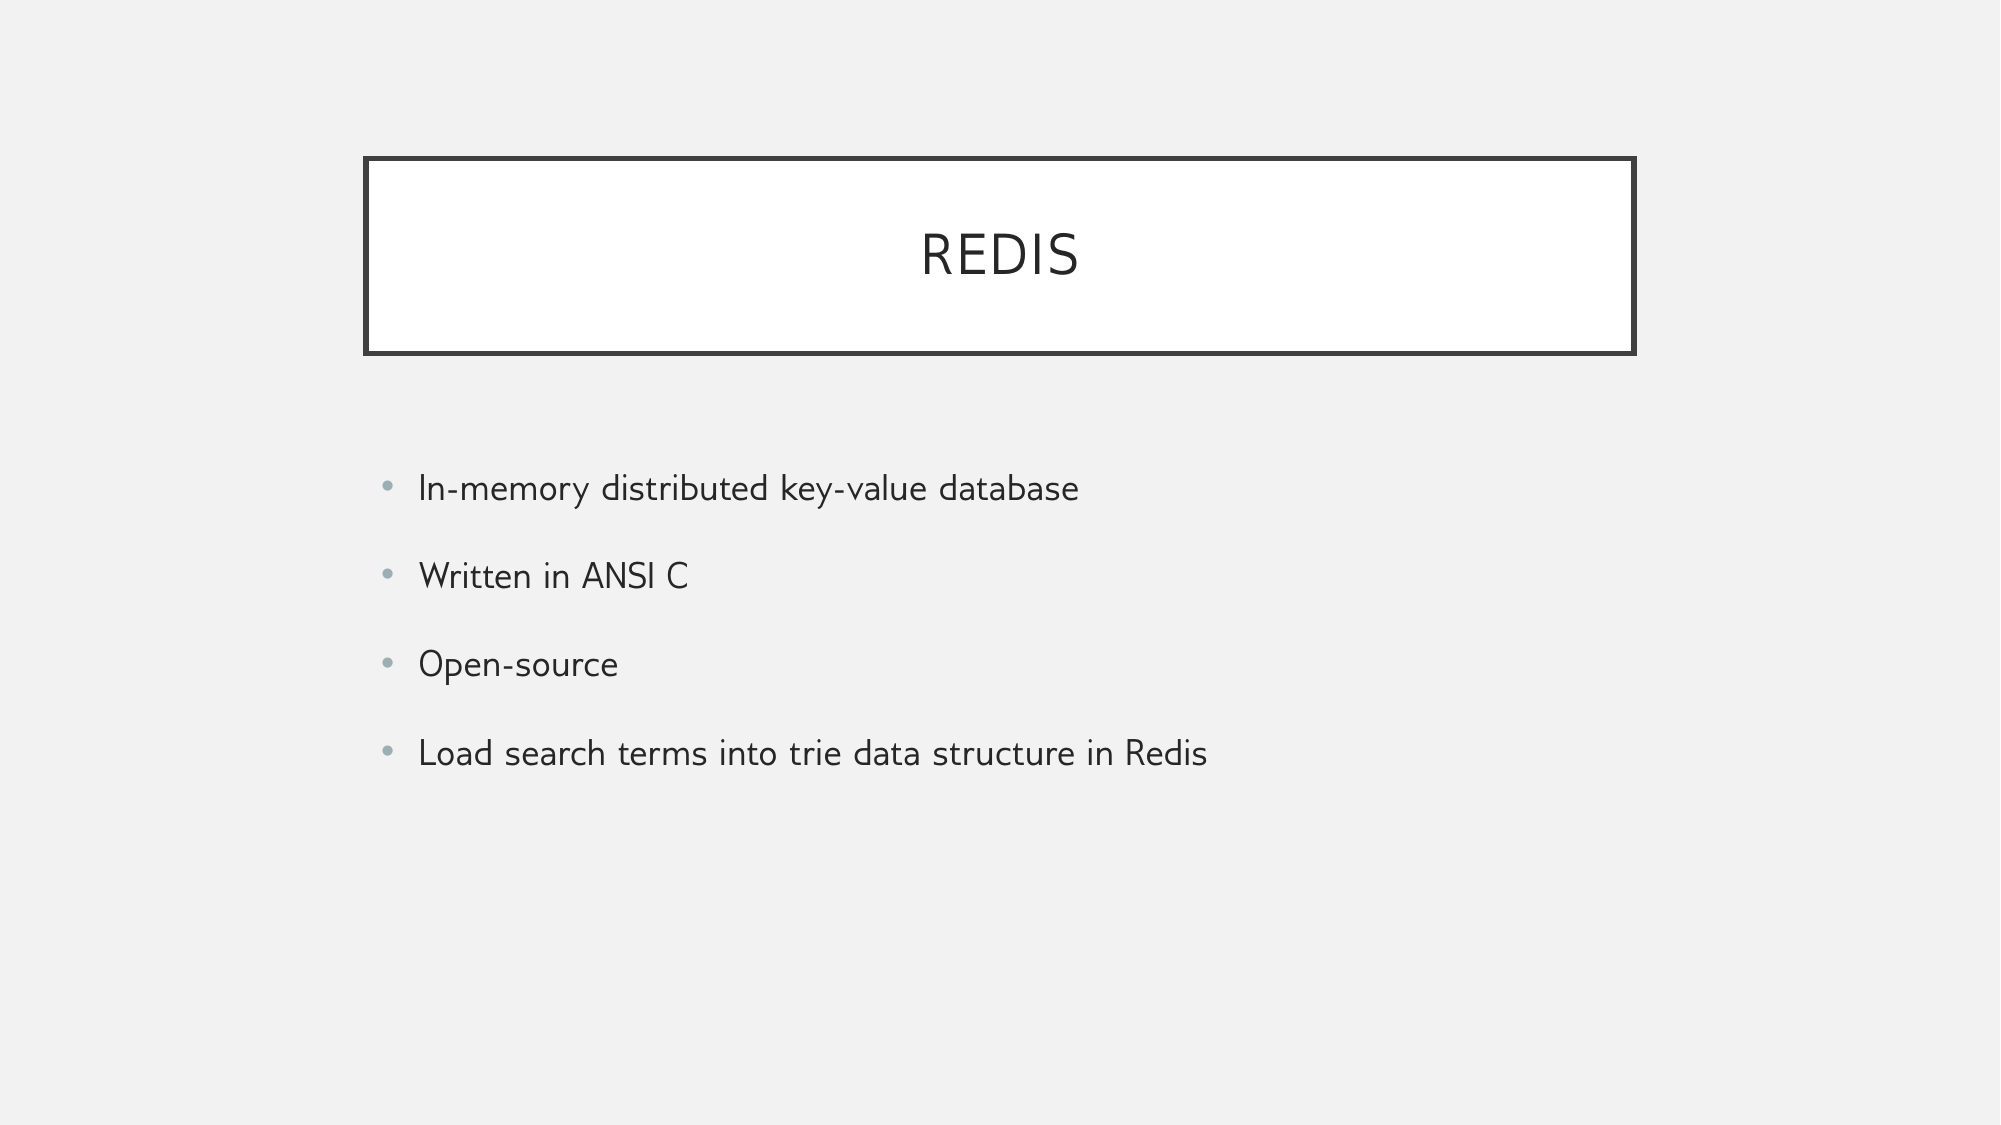

# Redis
In-memory distributed key-value database
Written in ANSI C
Open-source
Load search terms into trie data structure in Redis